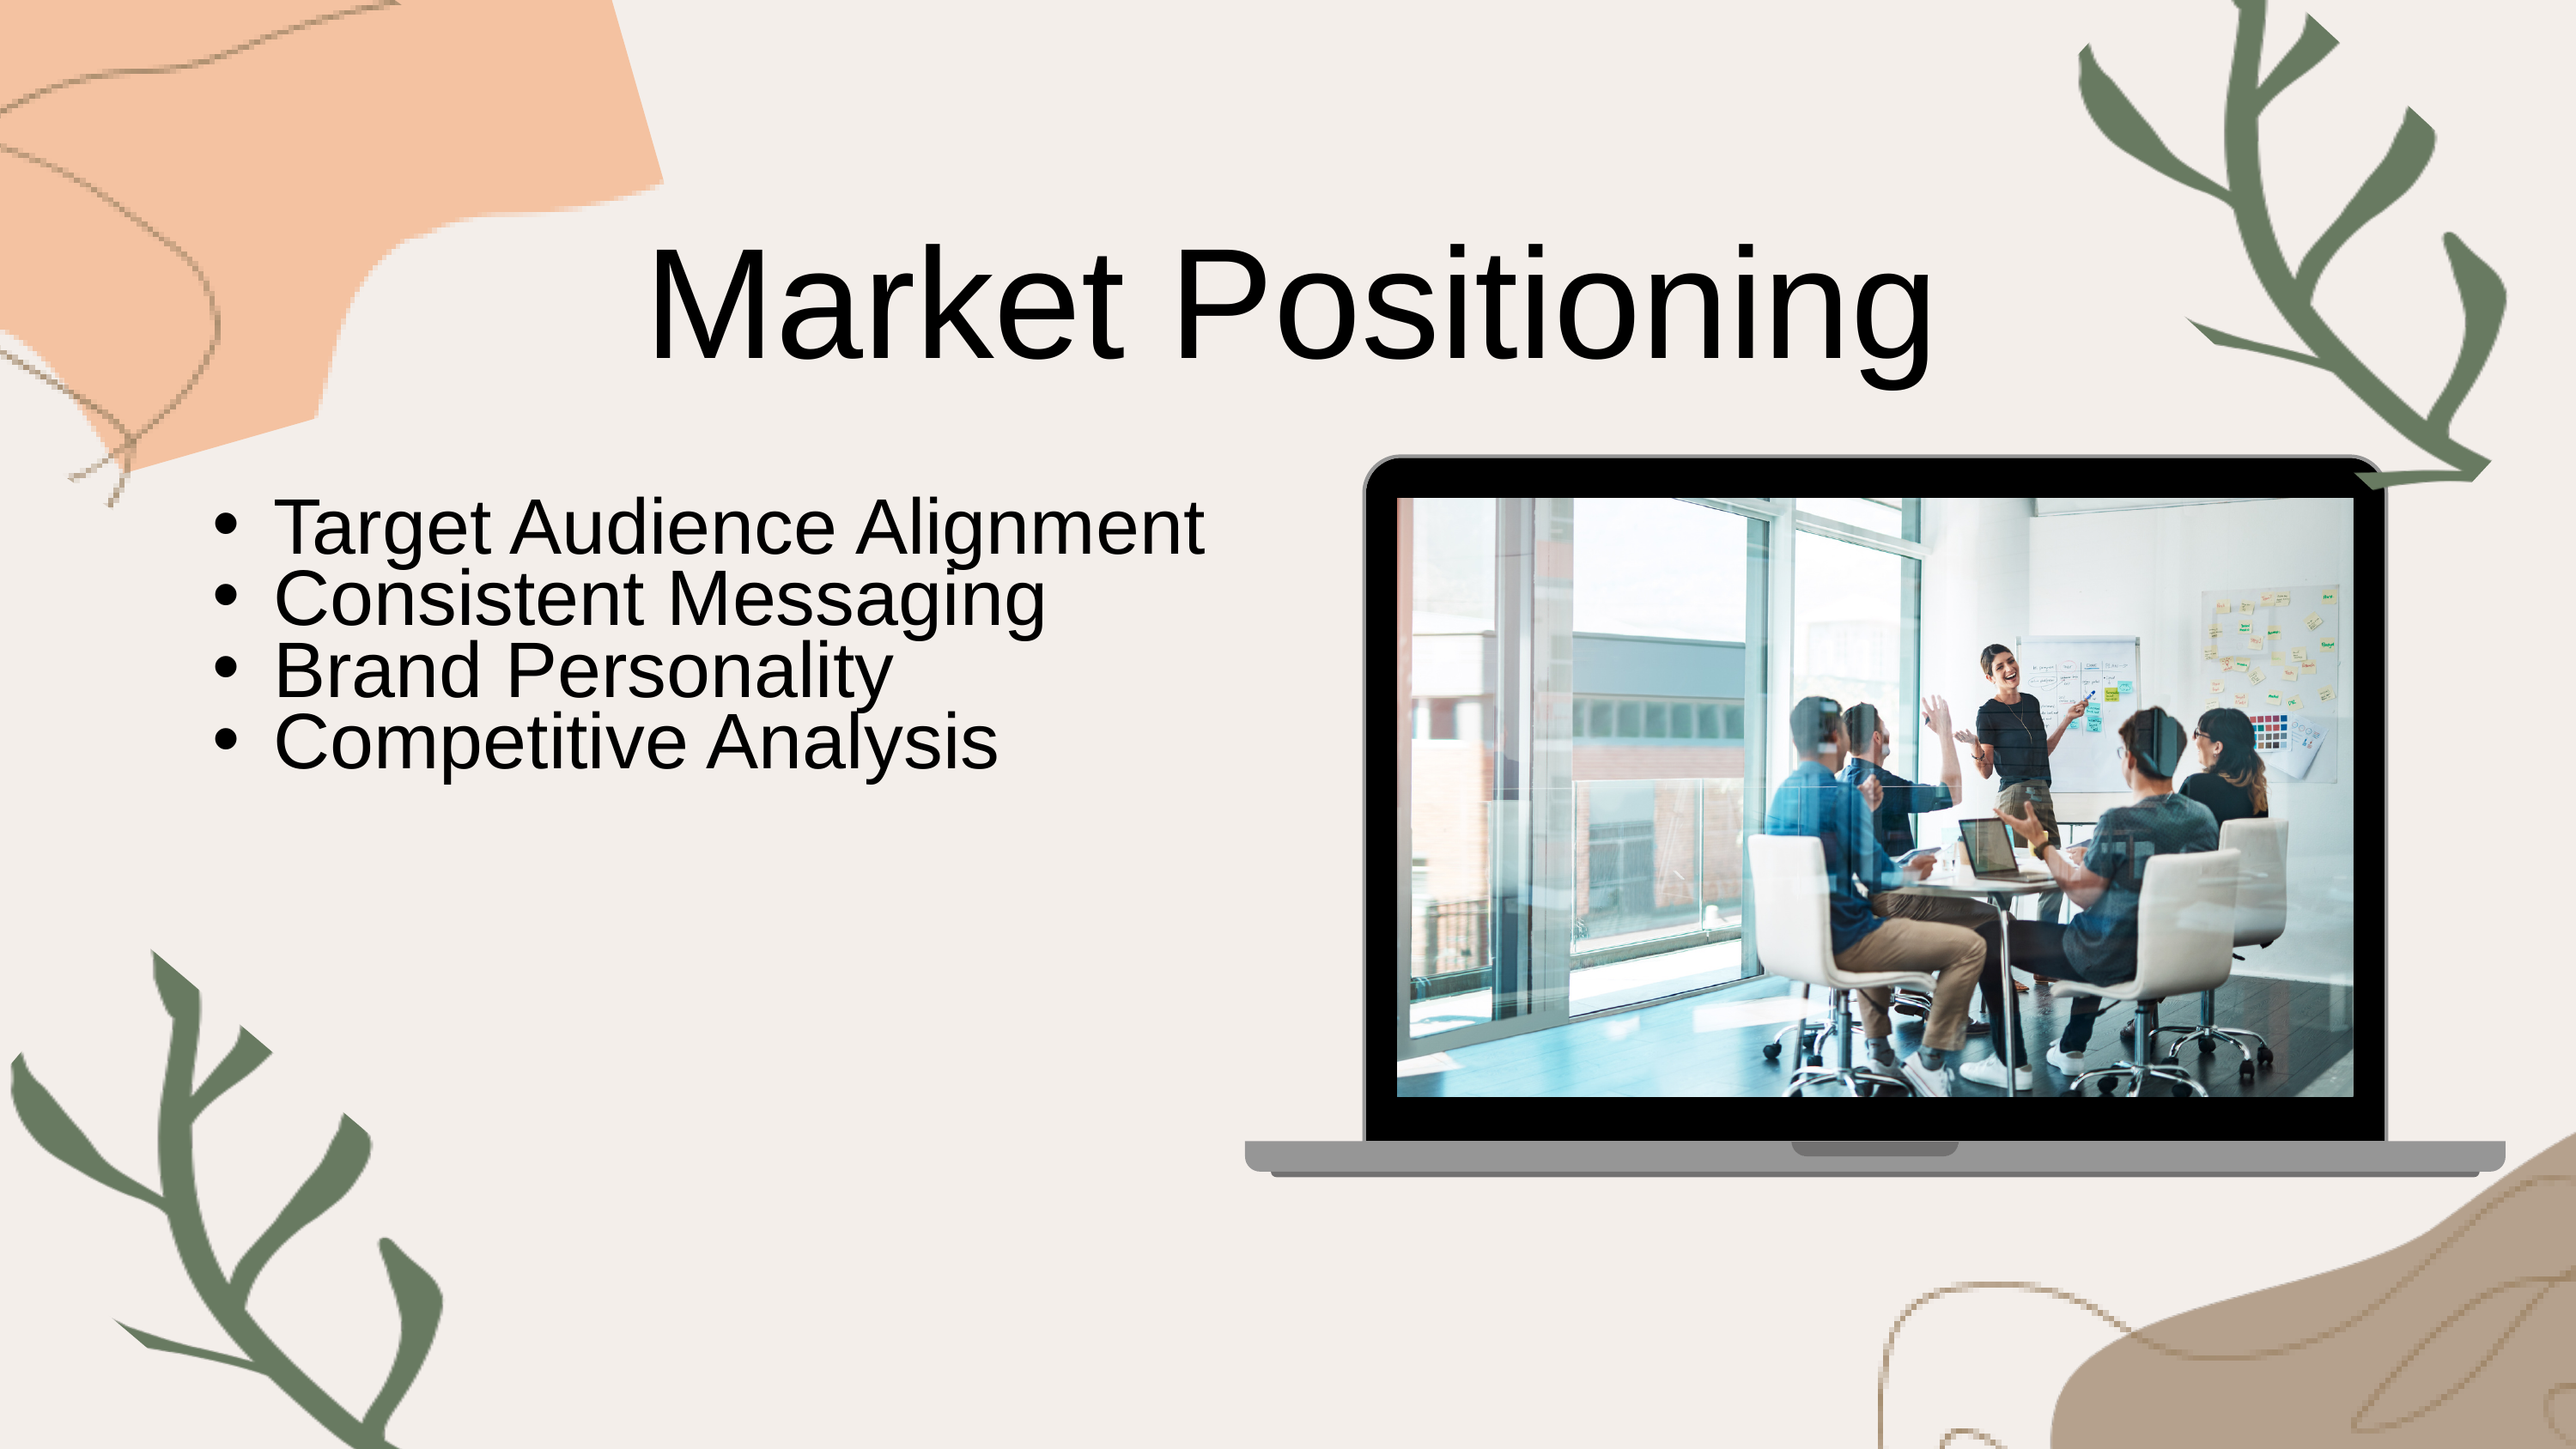

Market Positioning

Target Audience Alignment
Consistent Messaging
Brand Personality
Competitive Analysis